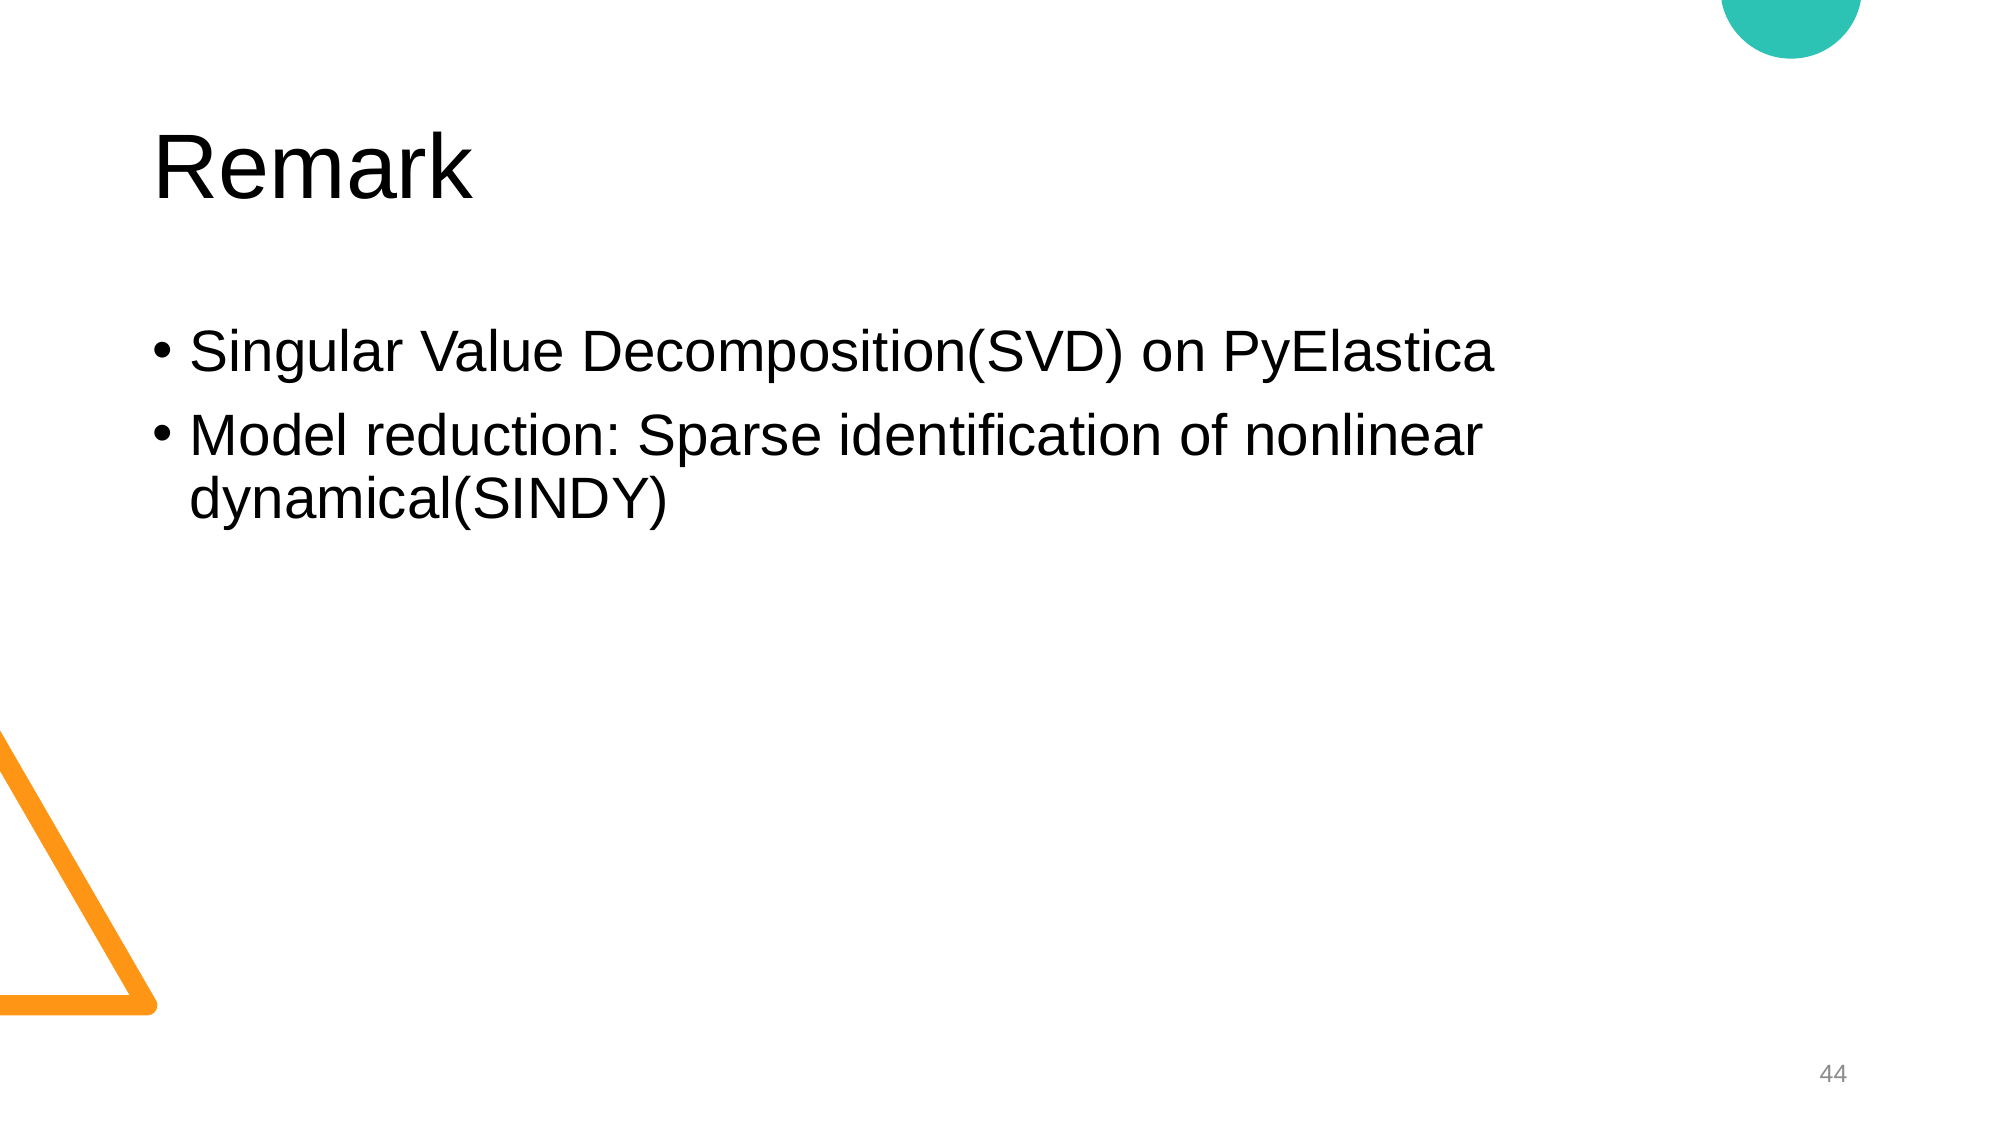

# Remark
Singular Value Decomposition(SVD) on PyElastica
Model reduction: Sparse identification of nonlinear dynamical(SINDY)

44